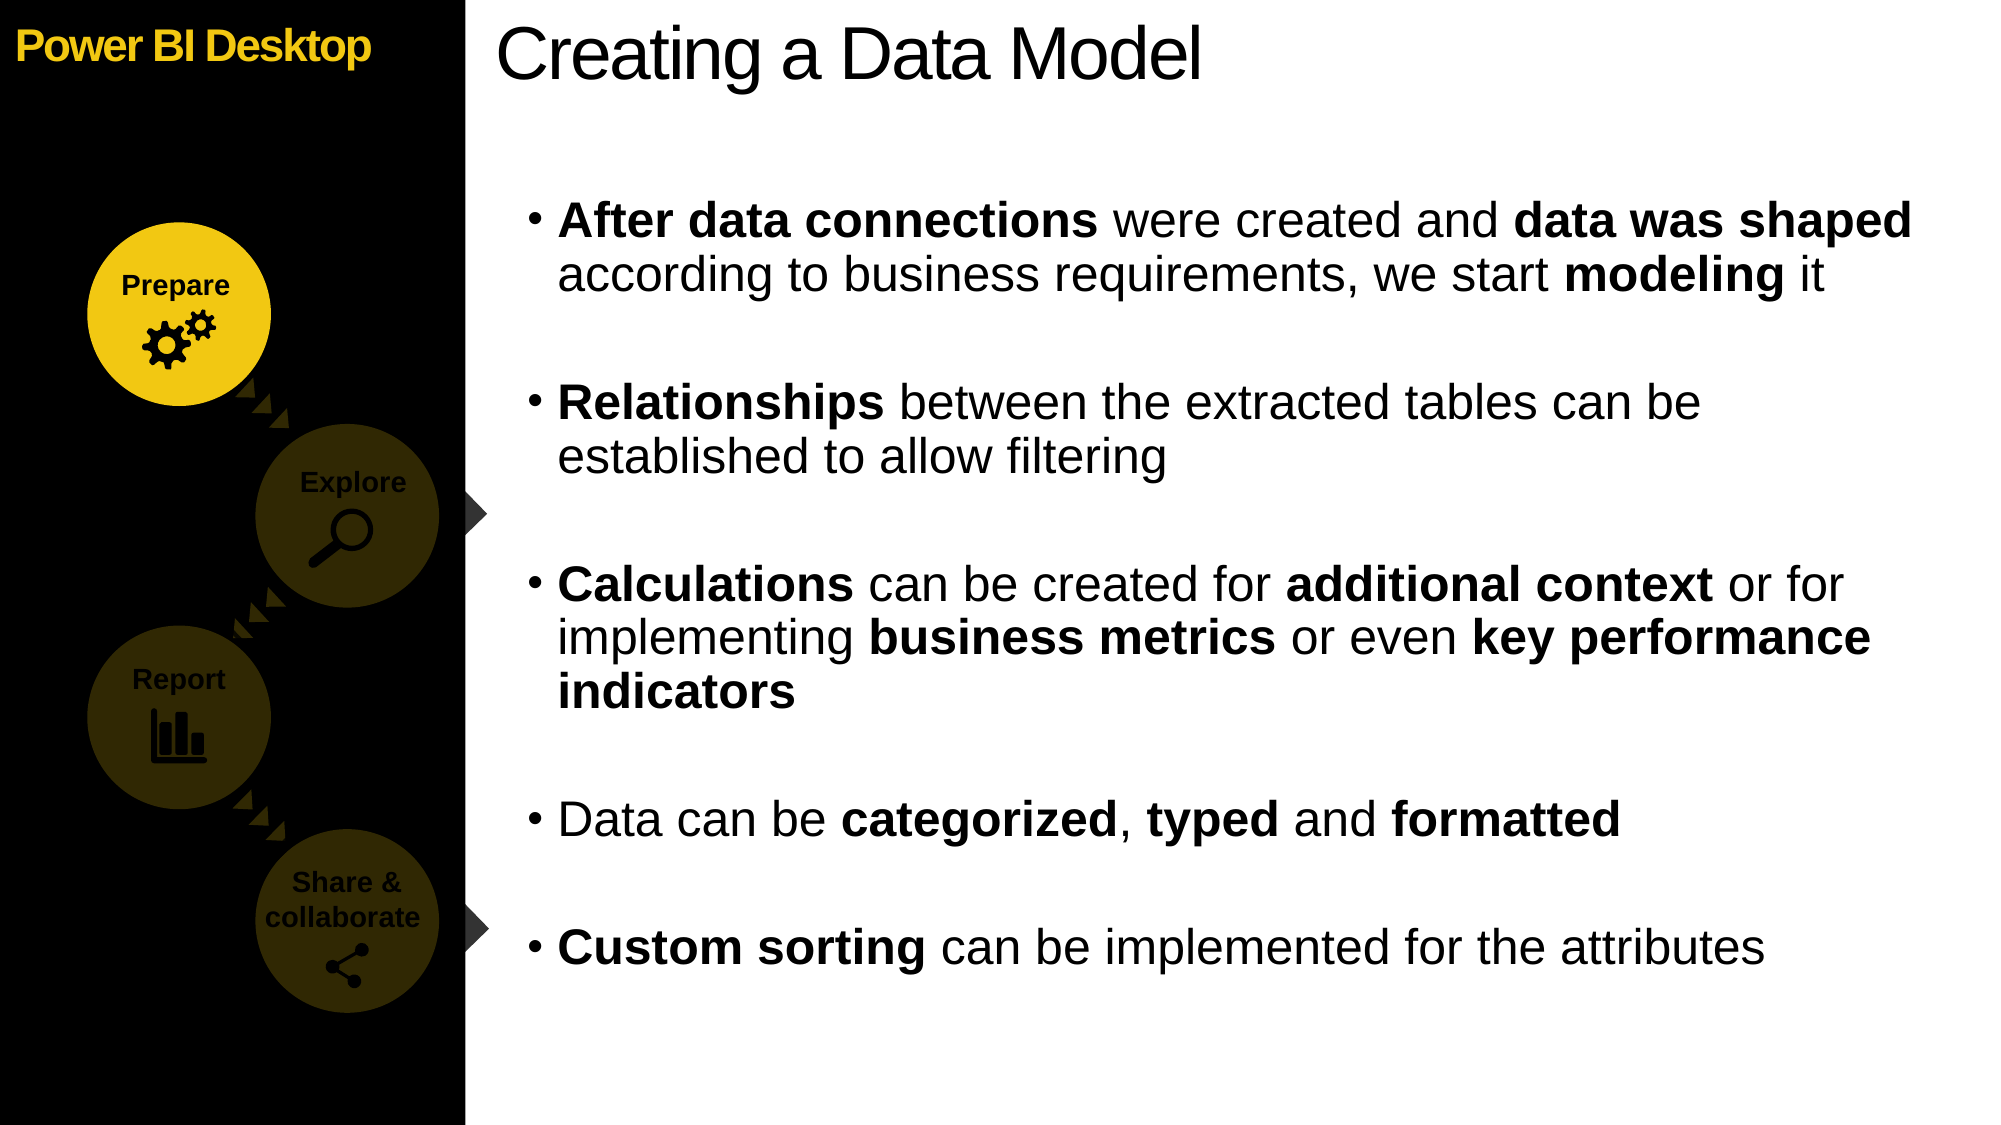

Prepare

Explore

Report

Share &
collaborate

Creating a Data Model
Power BI Desktop

After data connections were created and data was shaped according to business requirements, we start modeling it

Relationships between the extracted tables can be established to allow filtering

Calculations can be created for additional context or for implementing business metrics or even key performance indicators

Data can be categorized, typed and formatted

Custom sorting can be implemented for the attributes